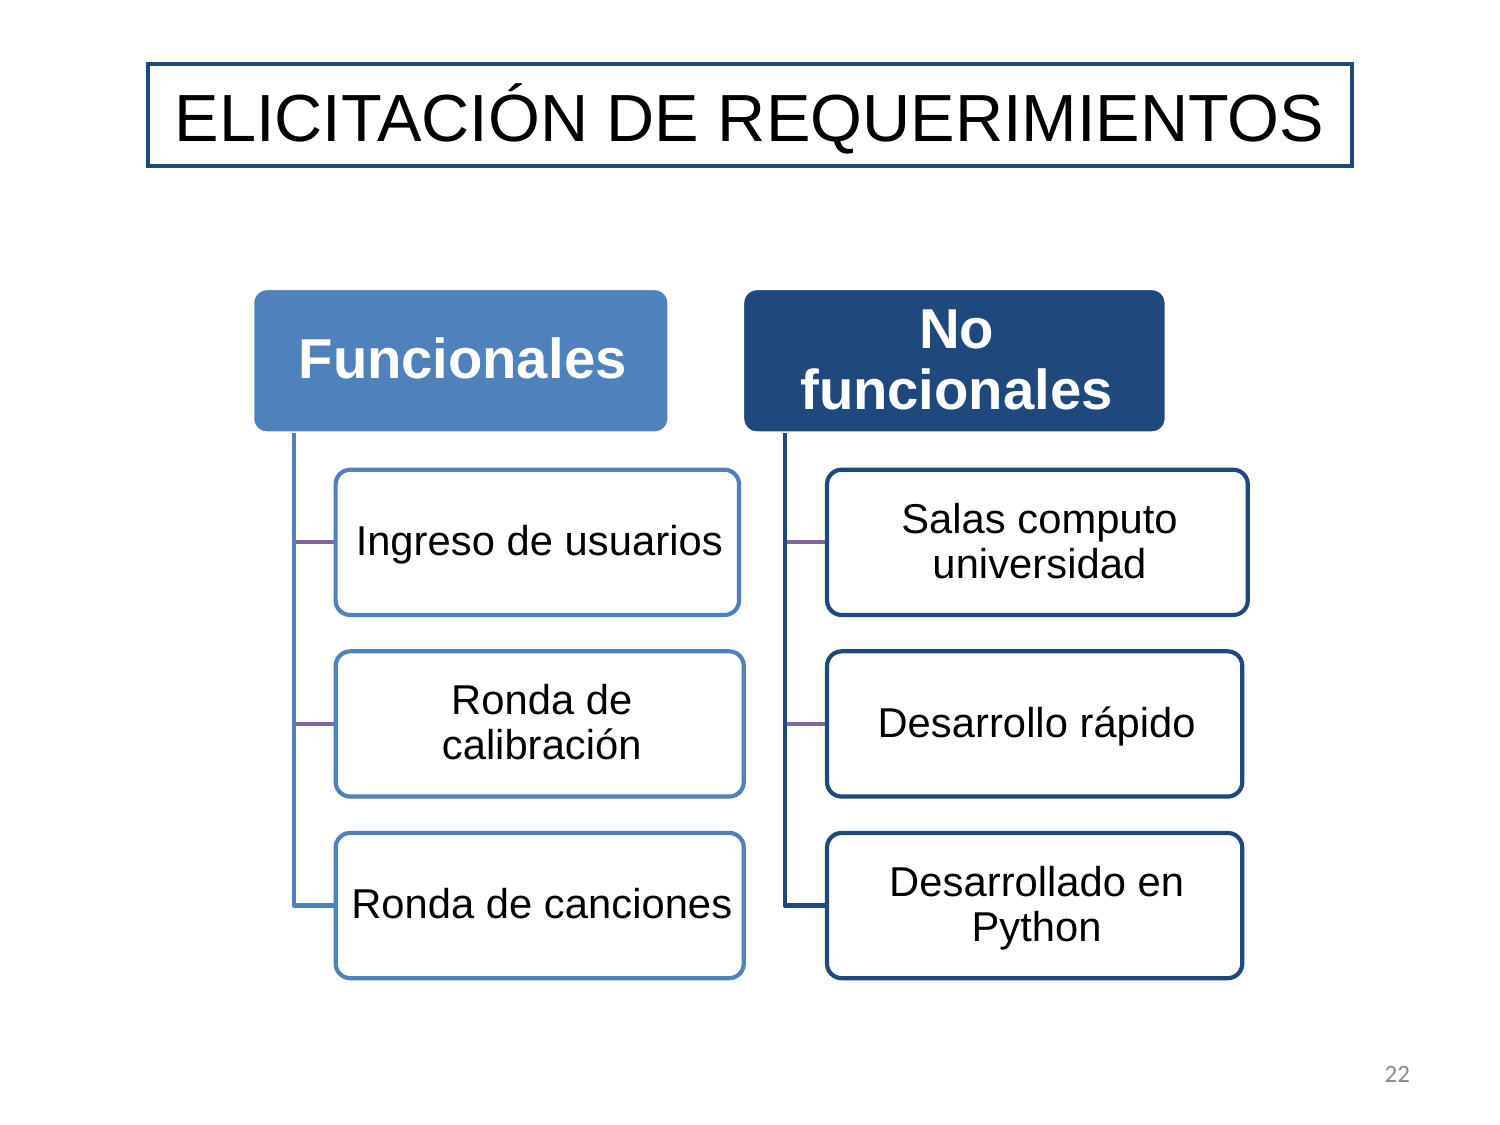

# ELICITACIÓN DE REQUERIMIENTOS
Funcionales
Ingreso de usuarios
Ronda de calibración
Ronda de canciones
No funcionales
Salas computo universidad
Desarrollo rápido
Desarrollado en Python
22